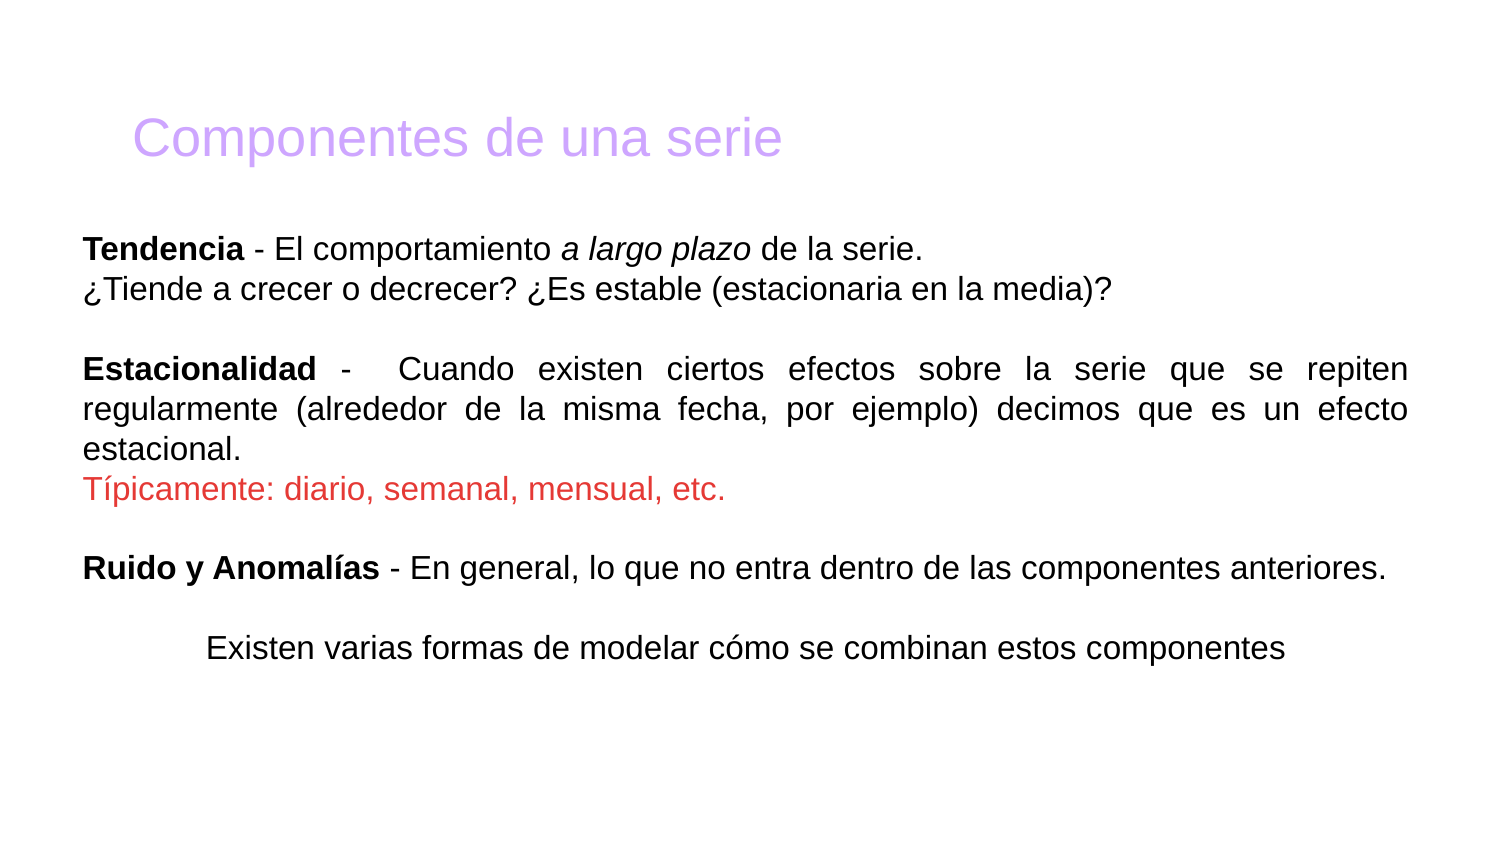

# Componentes de una serie
Tendencia - El comportamiento a largo plazo de la serie.
¿Tiende a crecer o decrecer? ¿Es estable (estacionaria en la media)?

Estacionalidad -  Cuando existen ciertos efectos sobre la serie que se repiten regularmente (alrededor de la misma fecha, por ejemplo) decimos que es un efecto estacional.
Típicamente: diario, semanal, mensual, etc.

Ruido y Anomalías - En general, lo que no entra dentro de las componentes anteriores.

Existen varias formas de modelar cómo se combinan estos componentes